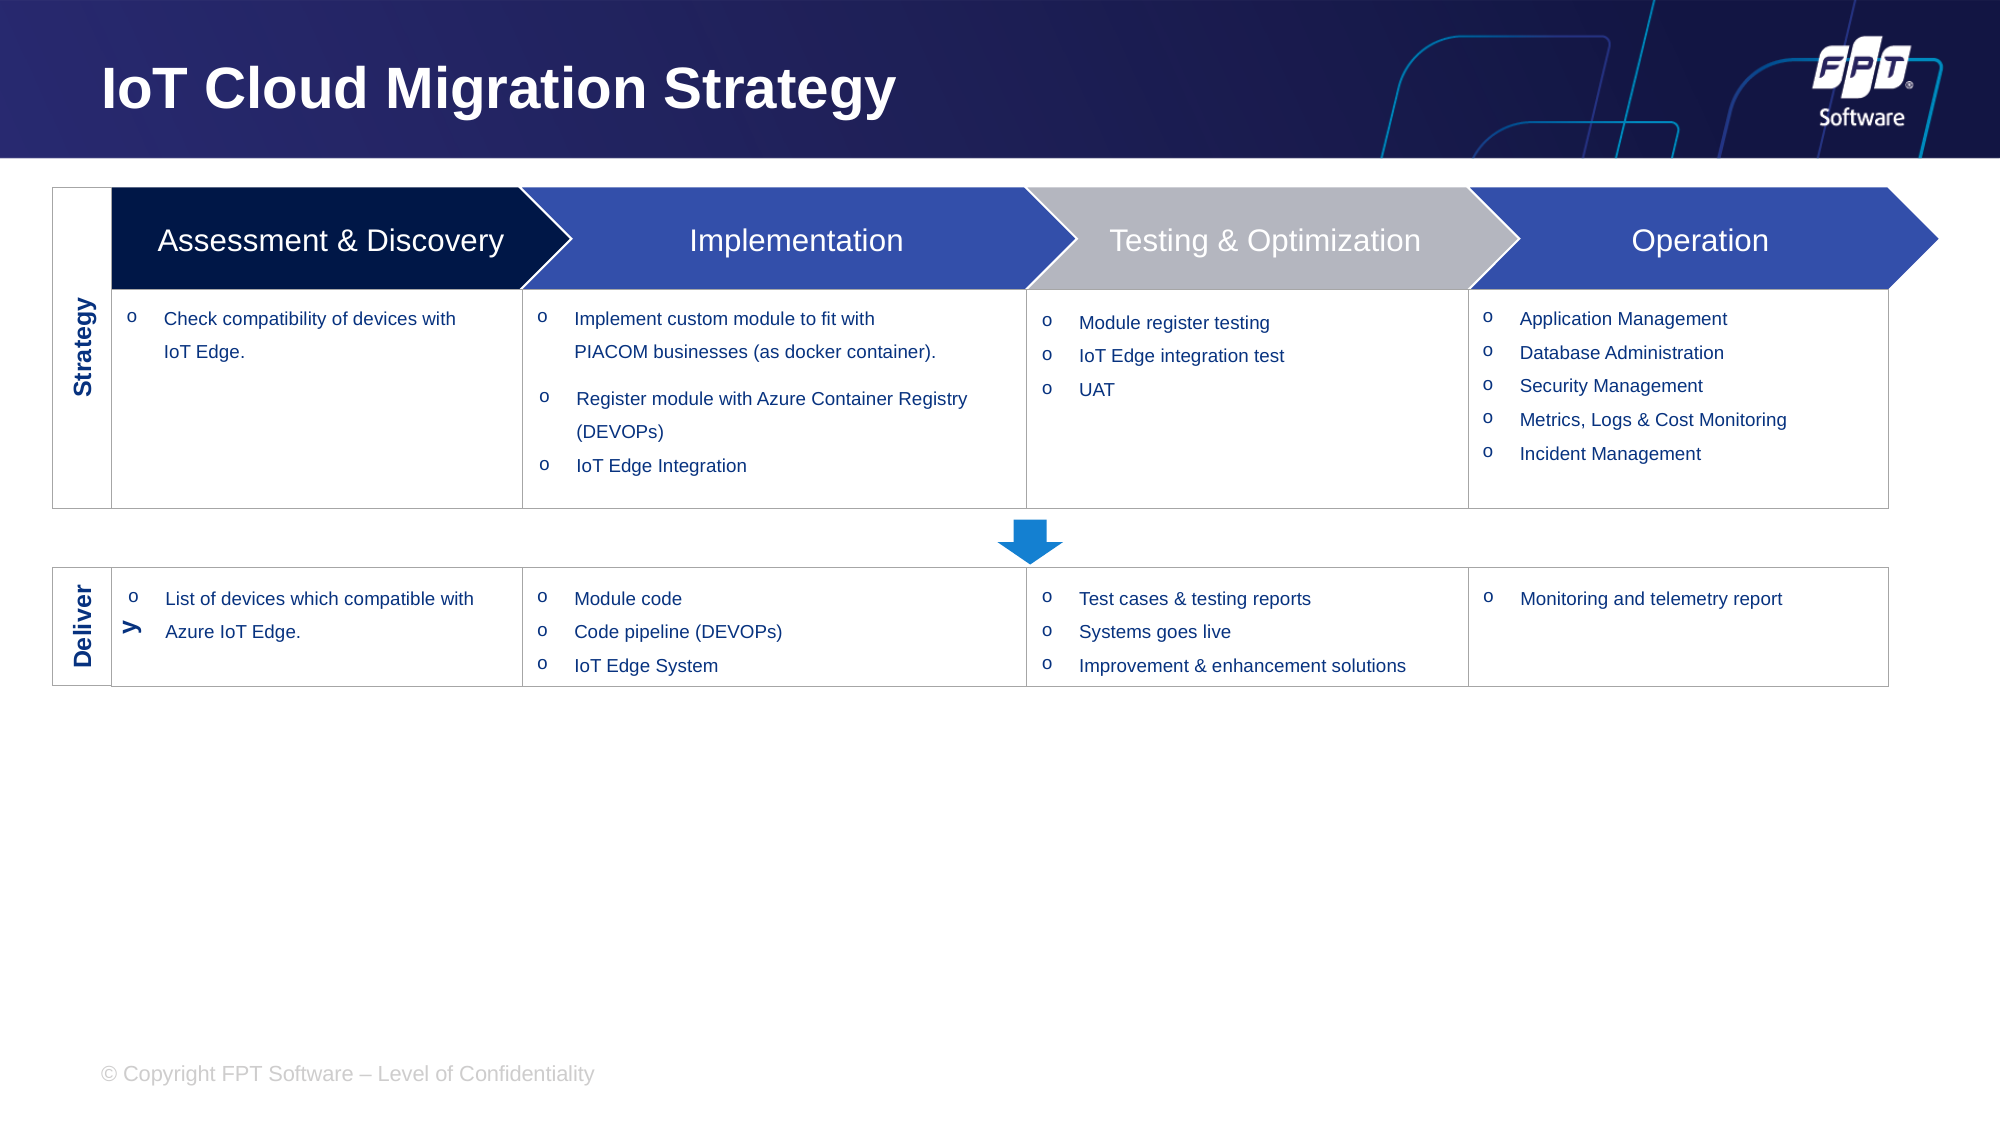

# IoT Cloud Migration Strategy

Assessment & Discovery
Implementation
Testing & Optimization
Operation

Strategy
Check compatibility of devices with IoT Edge.
Implement custom module to fit with PIACOM businesses (as docker container).
Application Management
Database Administration
Security Management
Metrics, Logs & Cost Monitoring
Incident Management

Module register testing
IoT Edge integration test
UAT
Register module with Azure Container Registry (DEVOPs)
IoT Edge Integration

Delivery

List of devices which compatible with Azure IoT Edge.
Module code
Code pipeline (DEVOPs)
IoT Edge System
Test cases & testing reports
Systems goes live
Improvement & enhancement solutions
Monitoring and telemetry report